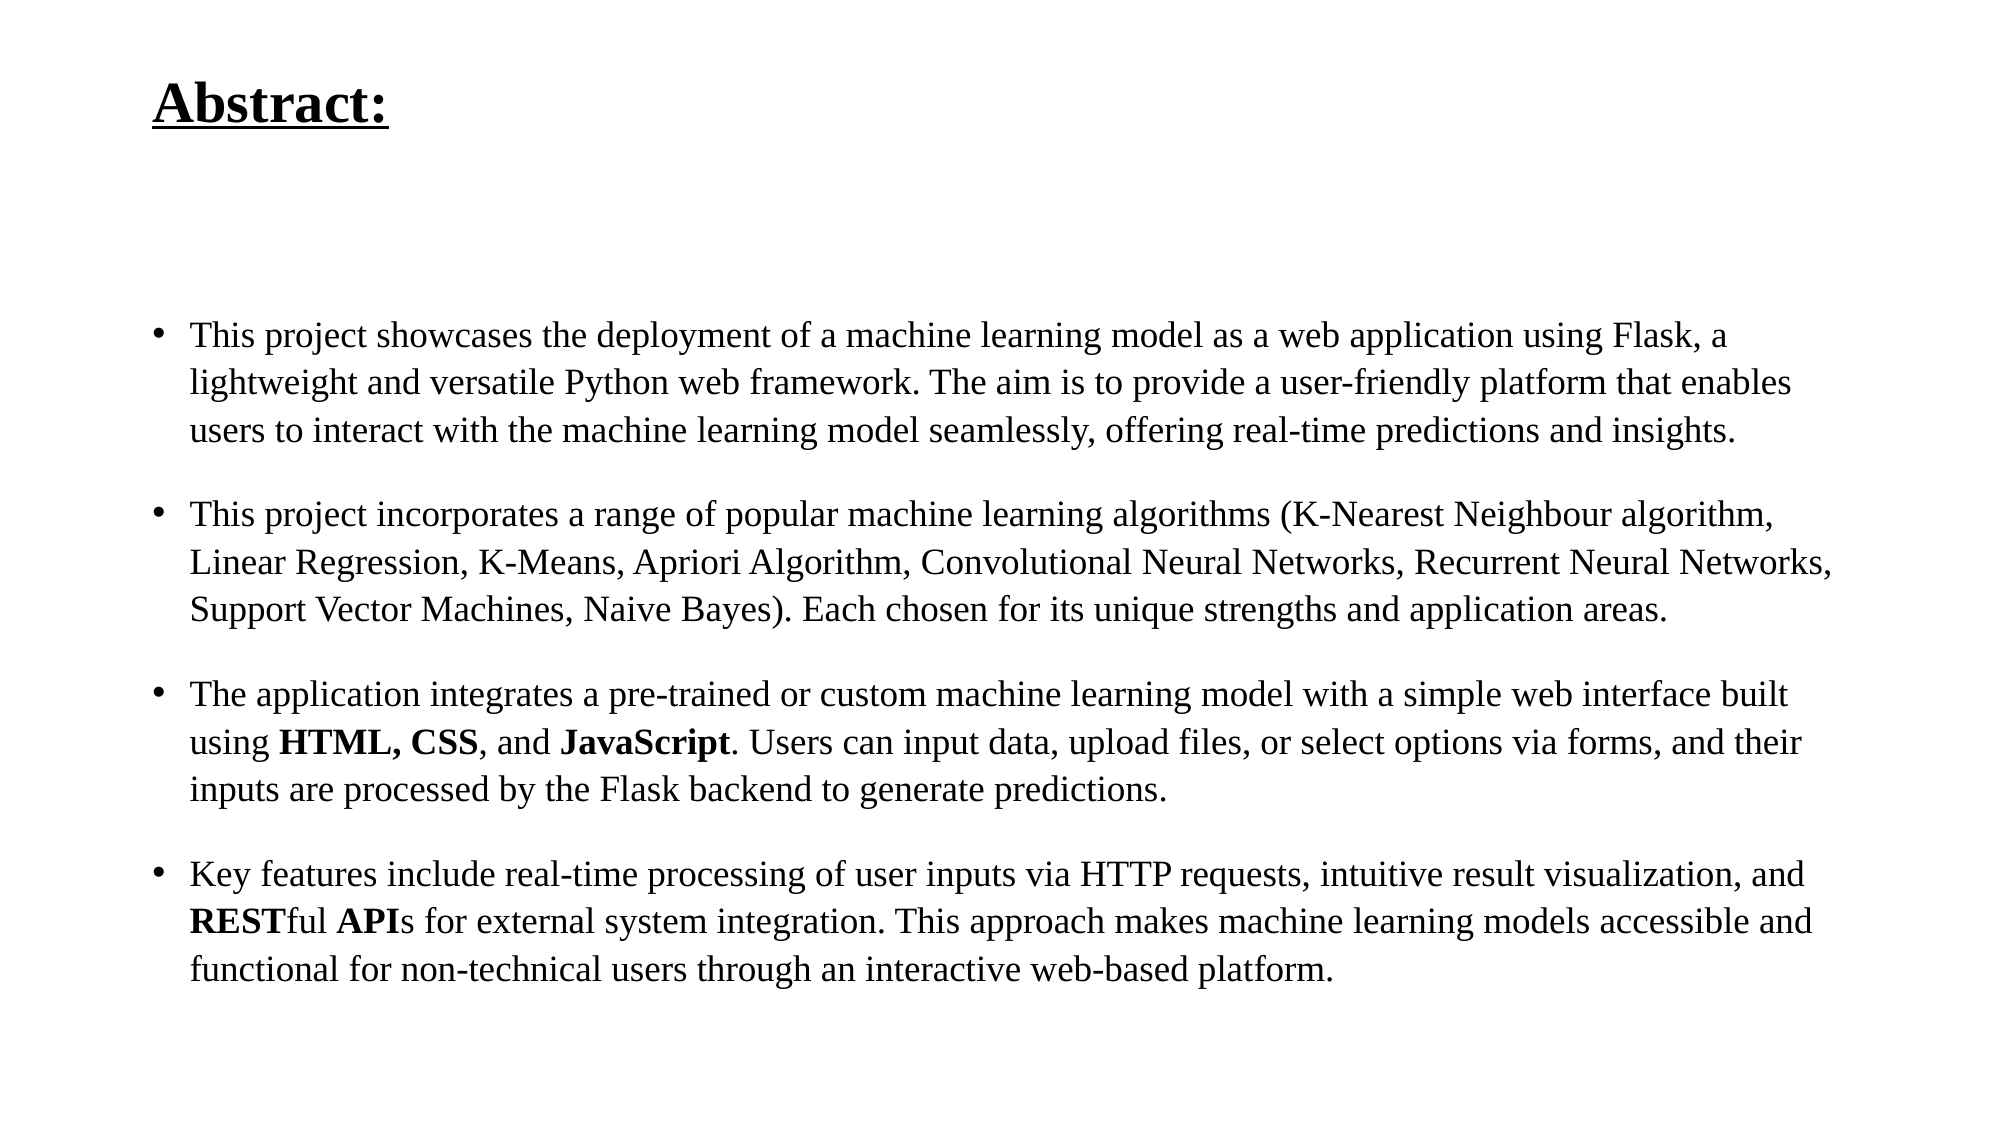

# Abstract:
This project showcases the deployment of a machine learning model as a web application using Flask, a lightweight and versatile Python web framework. The aim is to provide a user-friendly platform that enables users to interact with the machine learning model seamlessly, offering real-time predictions and insights.
This project incorporates a range of popular machine learning algorithms (K-Nearest Neighbour algorithm, Linear Regression, K-Means, Apriori Algorithm, Convolutional Neural Networks, Recurrent Neural Networks, Support Vector Machines, Naive Bayes). Each chosen for its unique strengths and application areas.
The application integrates a pre-trained or custom machine learning model with a simple web interface built using HTML, CSS, and JavaScript. Users can input data, upload files, or select options via forms, and their inputs are processed by the Flask backend to generate predictions.
Key features include real-time processing of user inputs via HTTP requests, intuitive result visualization, and RESTful APIs for external system integration. This approach makes machine learning models accessible and functional for non-technical users through an interactive web-based platform.